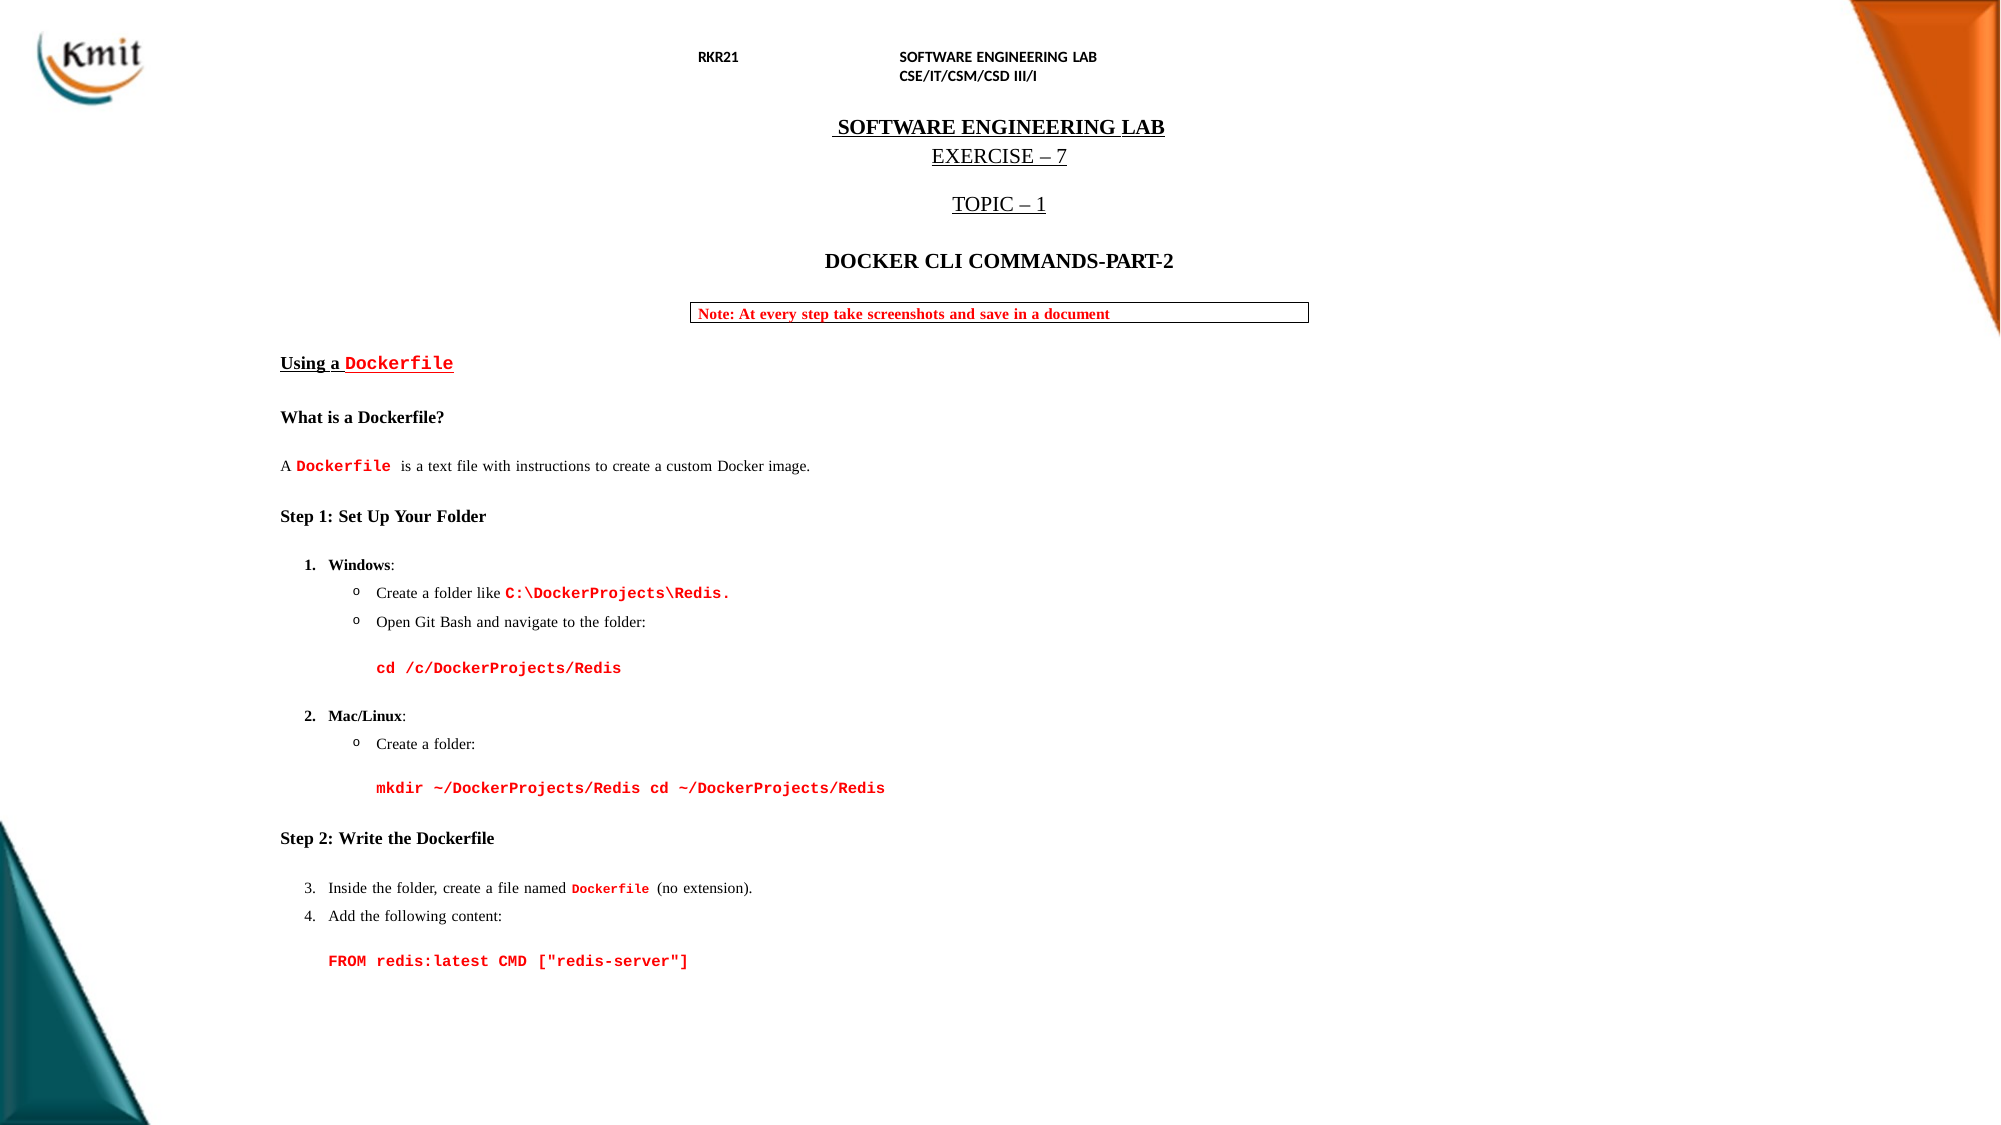

RKR21
SOFTWARE ENGINEERING LAB	CSE/IT/CSM/CSD III/I

 SOFTWARE ENGINEERING LAB
EXERCISE – 7
TOPIC – 1

DOCKER CLI COMMANDS-PART-2
Note: At every step take screenshots and save in a document
Using a Dockerfile

What is a Dockerfile?

A Dockerfile is a text file with instructions to create a custom Docker image.

Step 1: Set Up Your Folder

Windows:
Create a folder like C:\DockerProjects\Redis.
Open Git Bash and navigate to the folder:

cd /c/DockerProjects/Redis

Mac/Linux:
Create a folder:
mkdir ~/DockerProjects/Redis cd ~/DockerProjects/Redis

Step 2: Write the Dockerfile

Inside the folder, create a file named Dockerfile (no extension).
Add the following content:
FROM redis:latest CMD ["redis-server"]
384